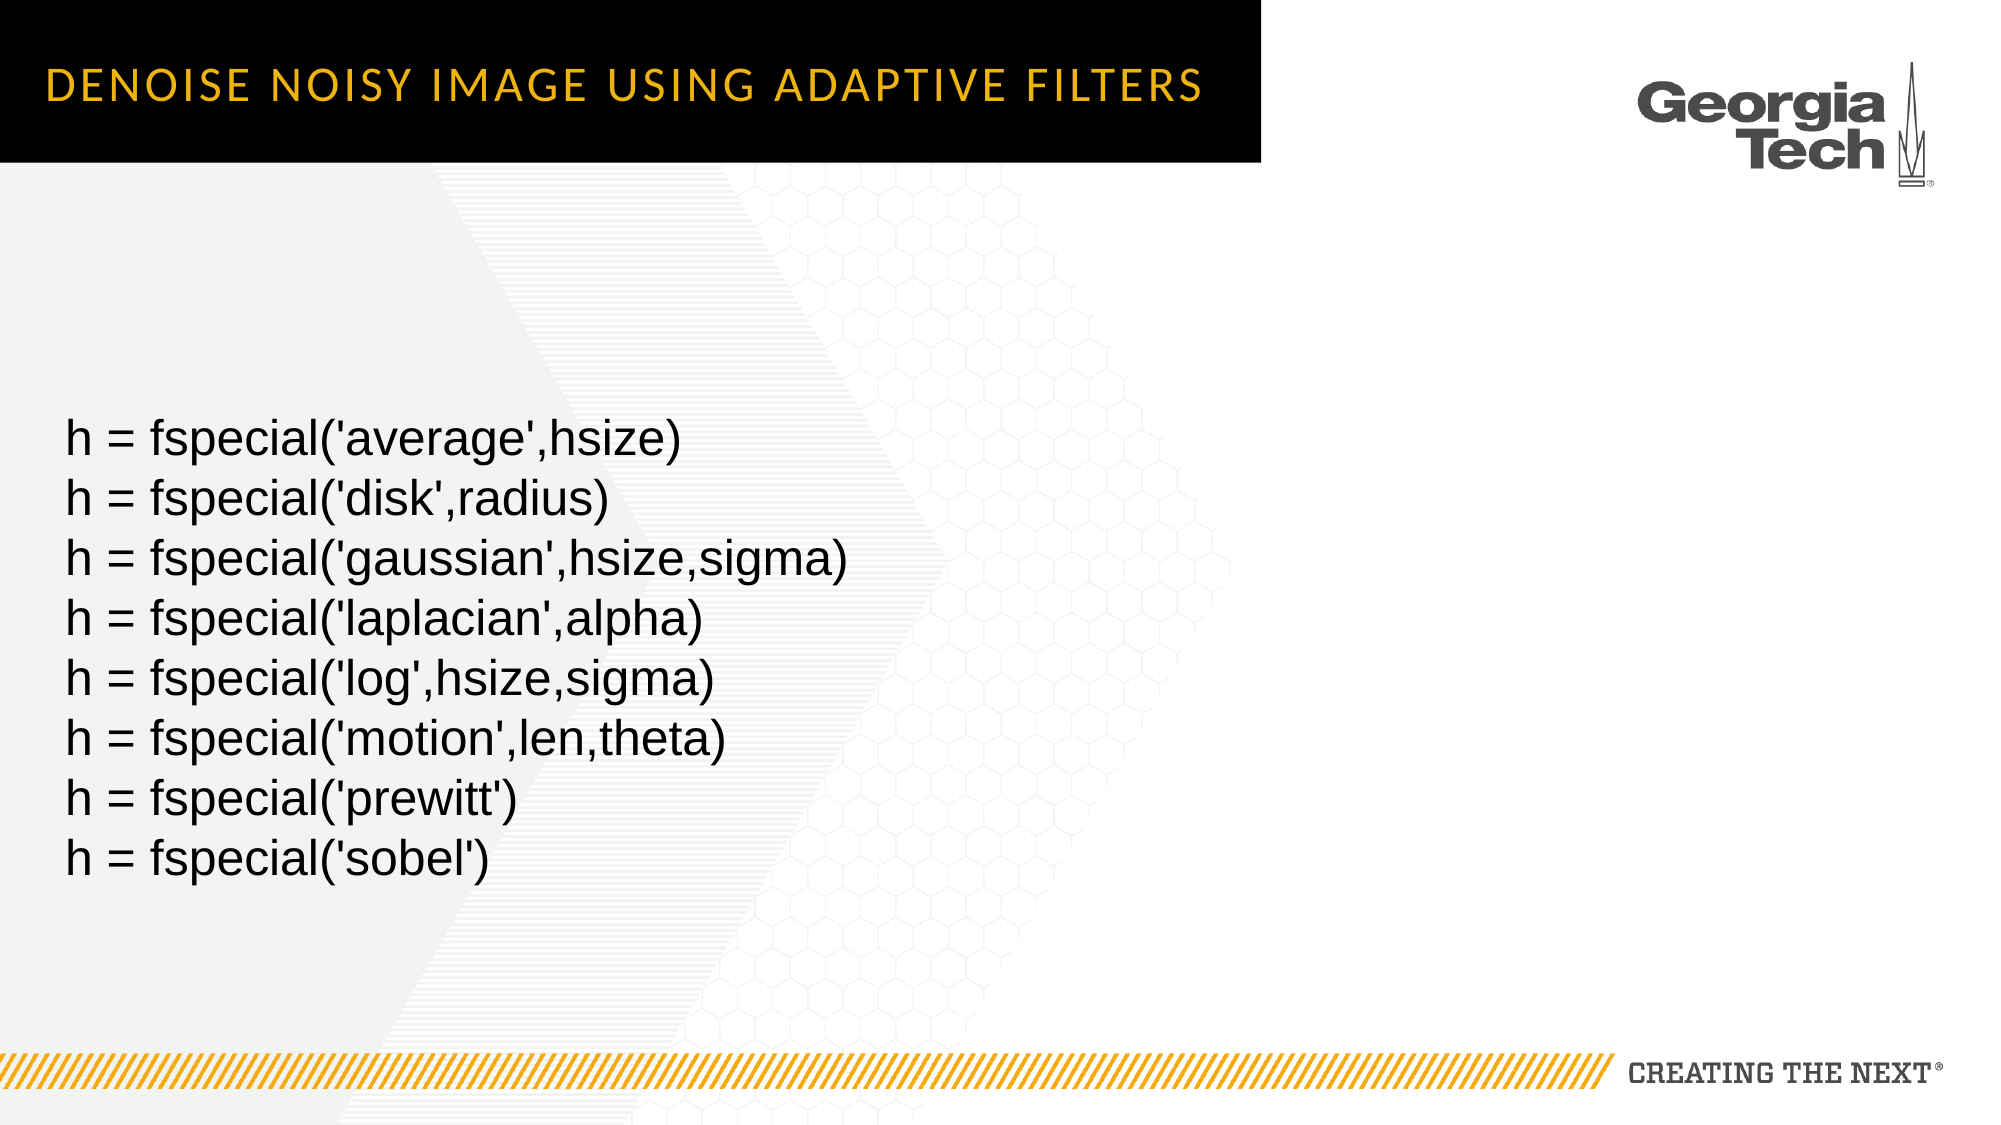

# Denoise noisy image using Adaptive Filters

h = fspecial('average',hsize)
h = fspecial('disk',radius)
h = fspecial('gaussian',hsize,sigma)
h = fspecial('laplacian',alpha)
h = fspecial('log',hsize,sigma)
h = fspecial('motion',len,theta)
h = fspecial('prewitt')
h = fspecial('sobel')